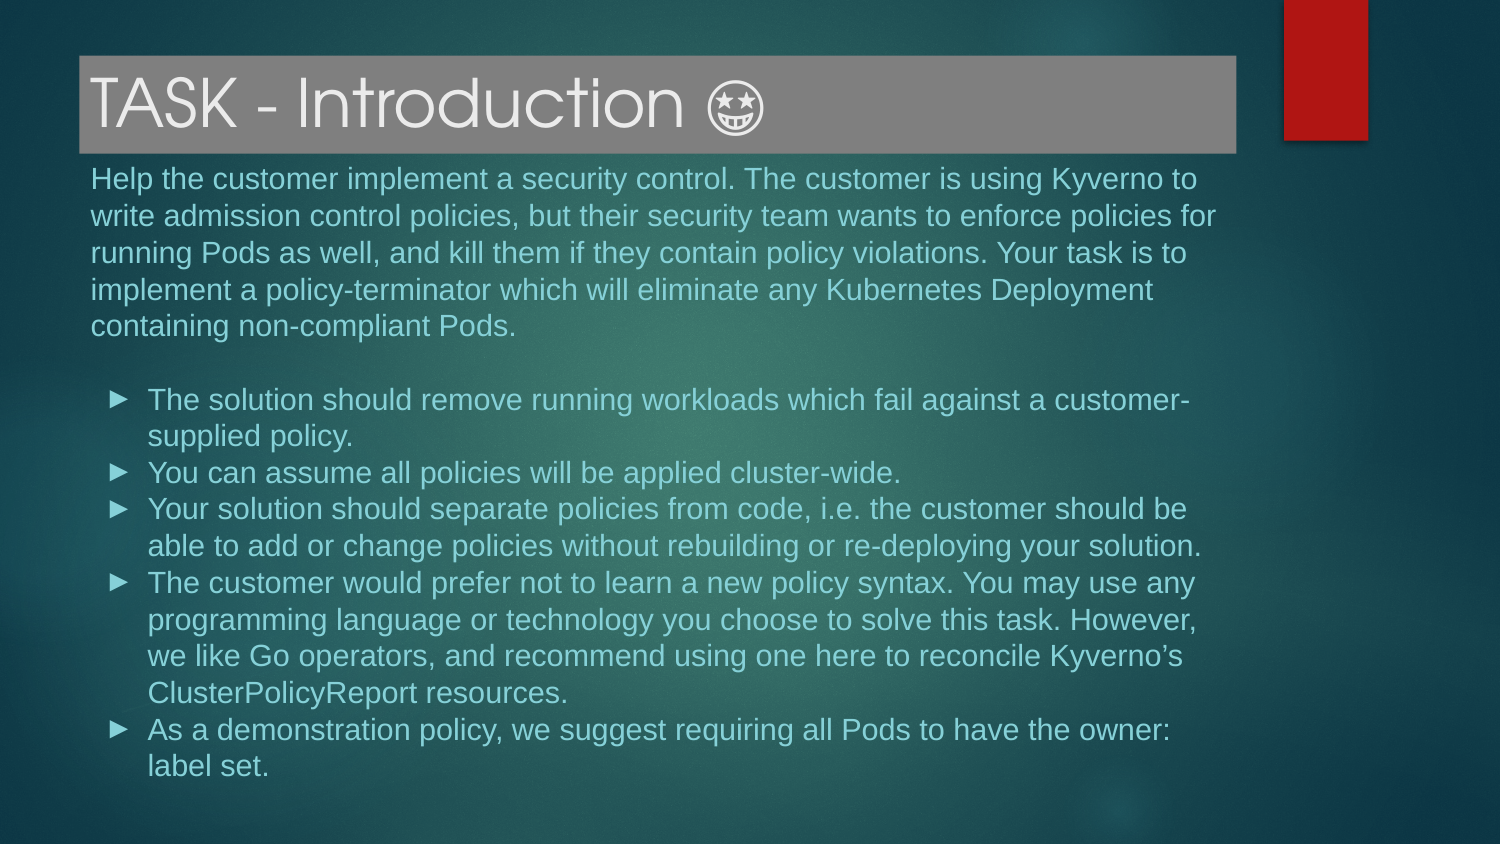

# TASK - Introduction 🤩
Help the customer implement a security control. The customer is using Kyverno to write admission control policies, but their security team wants to enforce policies for running Pods as well, and kill them if they contain policy violations. Your task is to implement a policy-terminator which will eliminate any Kubernetes Deployment containing non-compliant Pods.

The solution should remove running workloads which fail against a customer-supplied policy.
You can assume all policies will be applied cluster-wide.
Your solution should separate policies from code, i.e. the customer should be able to add or change policies without rebuilding or re-deploying your solution.
The customer would prefer not to learn a new policy syntax. You may use any programming language or technology you choose to solve this task. However, we like Go operators, and recommend using one here to reconcile Kyverno’s ClusterPolicyReport resources.
As a demonstration policy, we suggest requiring all Pods to have the owner: label set.